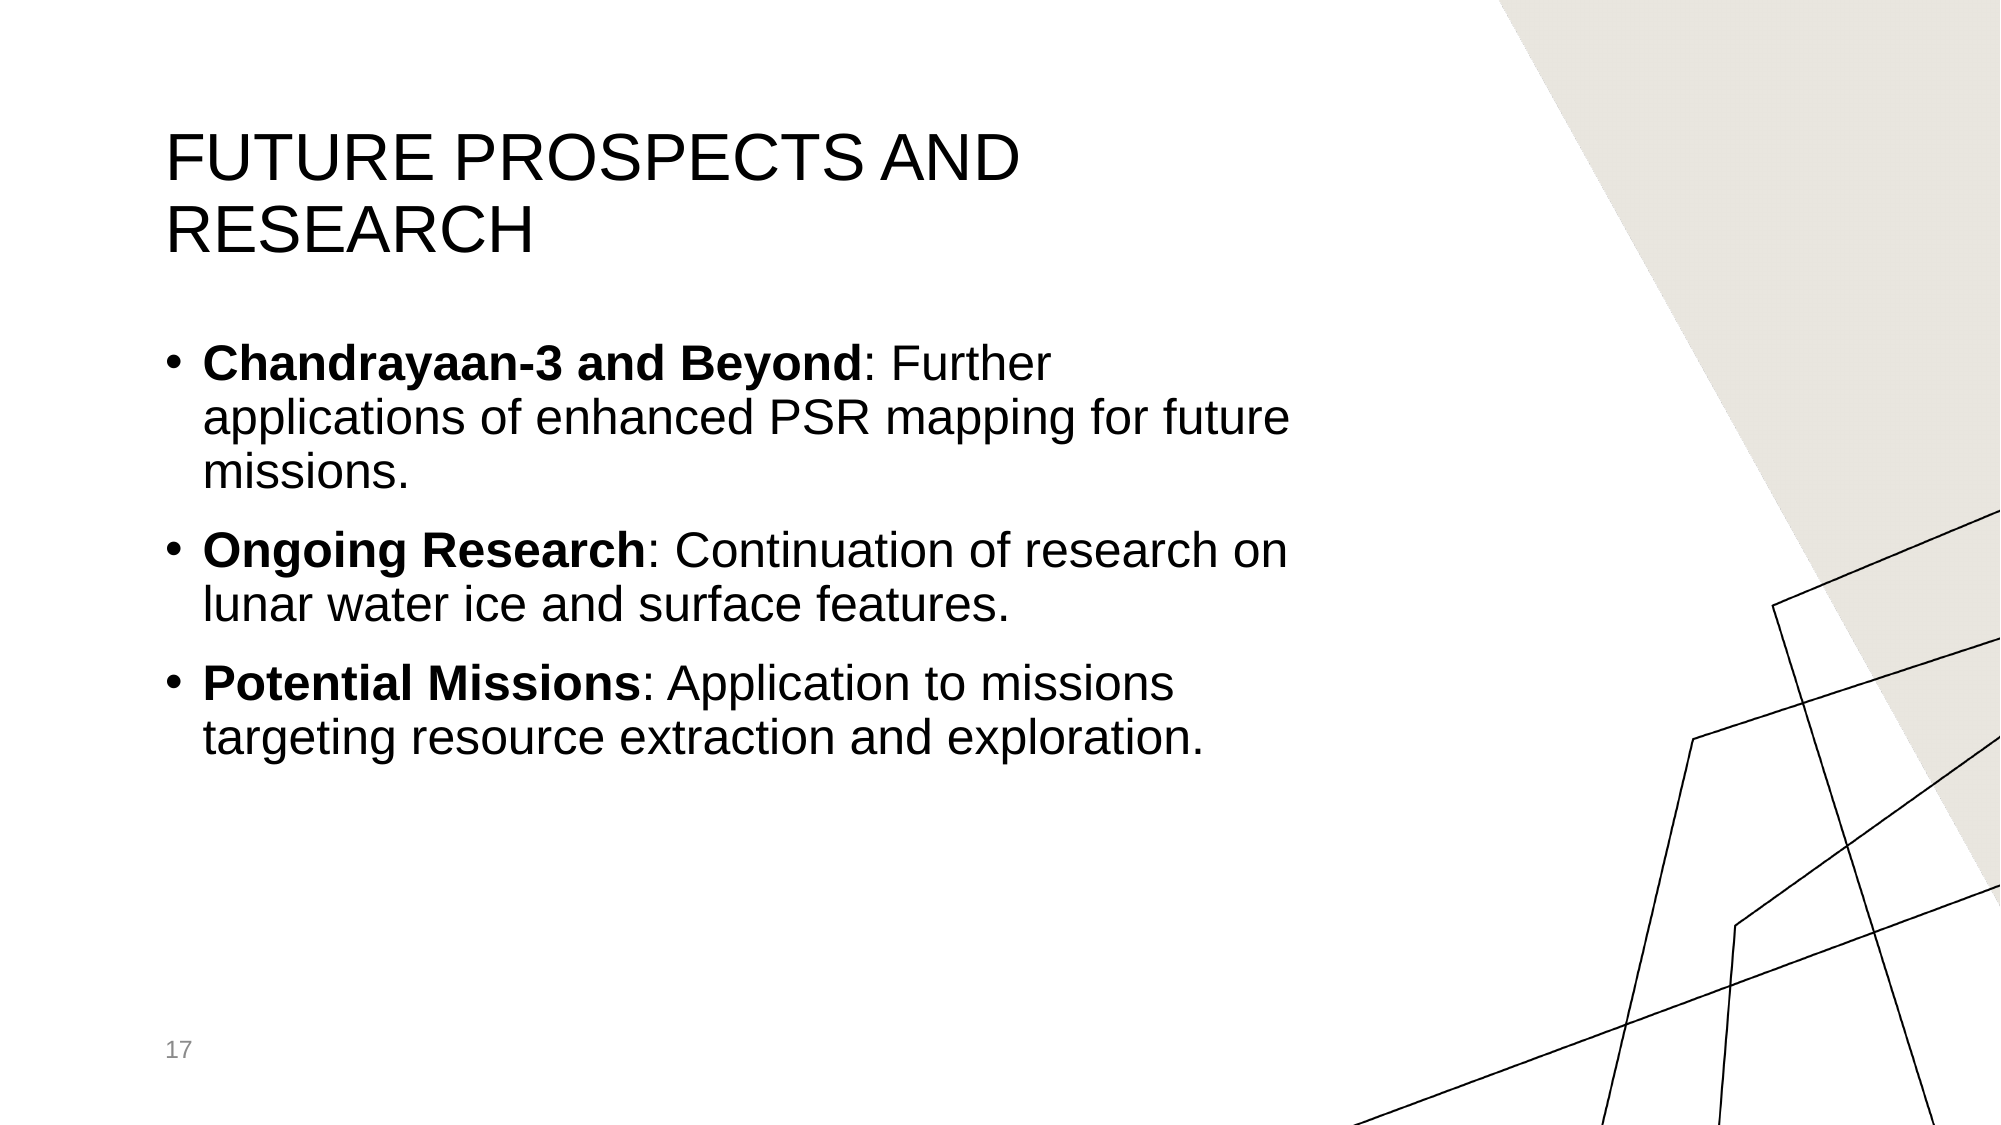

# Future Prospects and Research
Chandrayaan-3 and Beyond: Further applications of enhanced PSR mapping for future missions.
Ongoing Research: Continuation of research on lunar water ice and surface features.
Potential Missions: Application to missions targeting resource extraction and exploration.
17